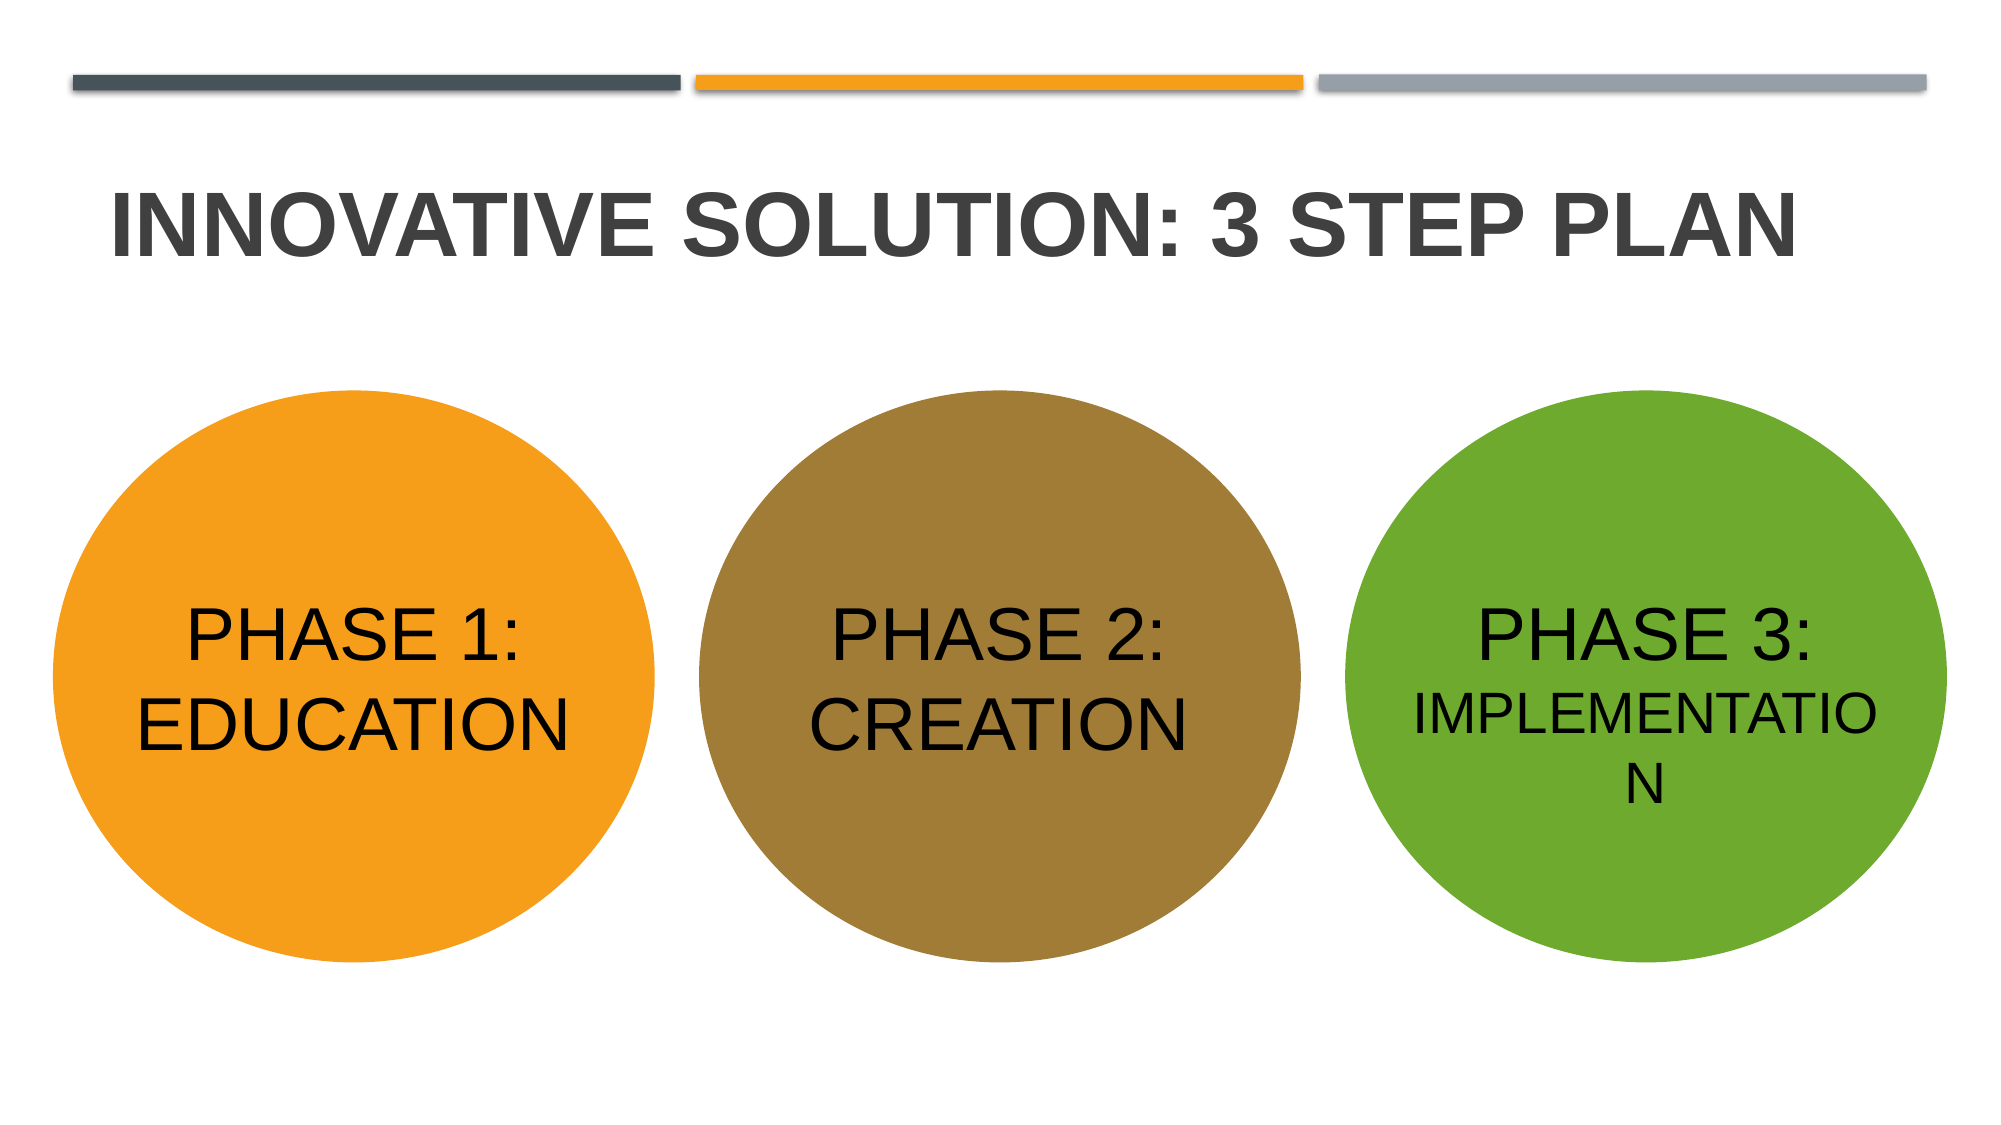

# Innovative solution: 3 STEP plan

PHASE 3: IMPLEMENTATION
PHASE 1: EDUCATION
PHASE 2: CREATION